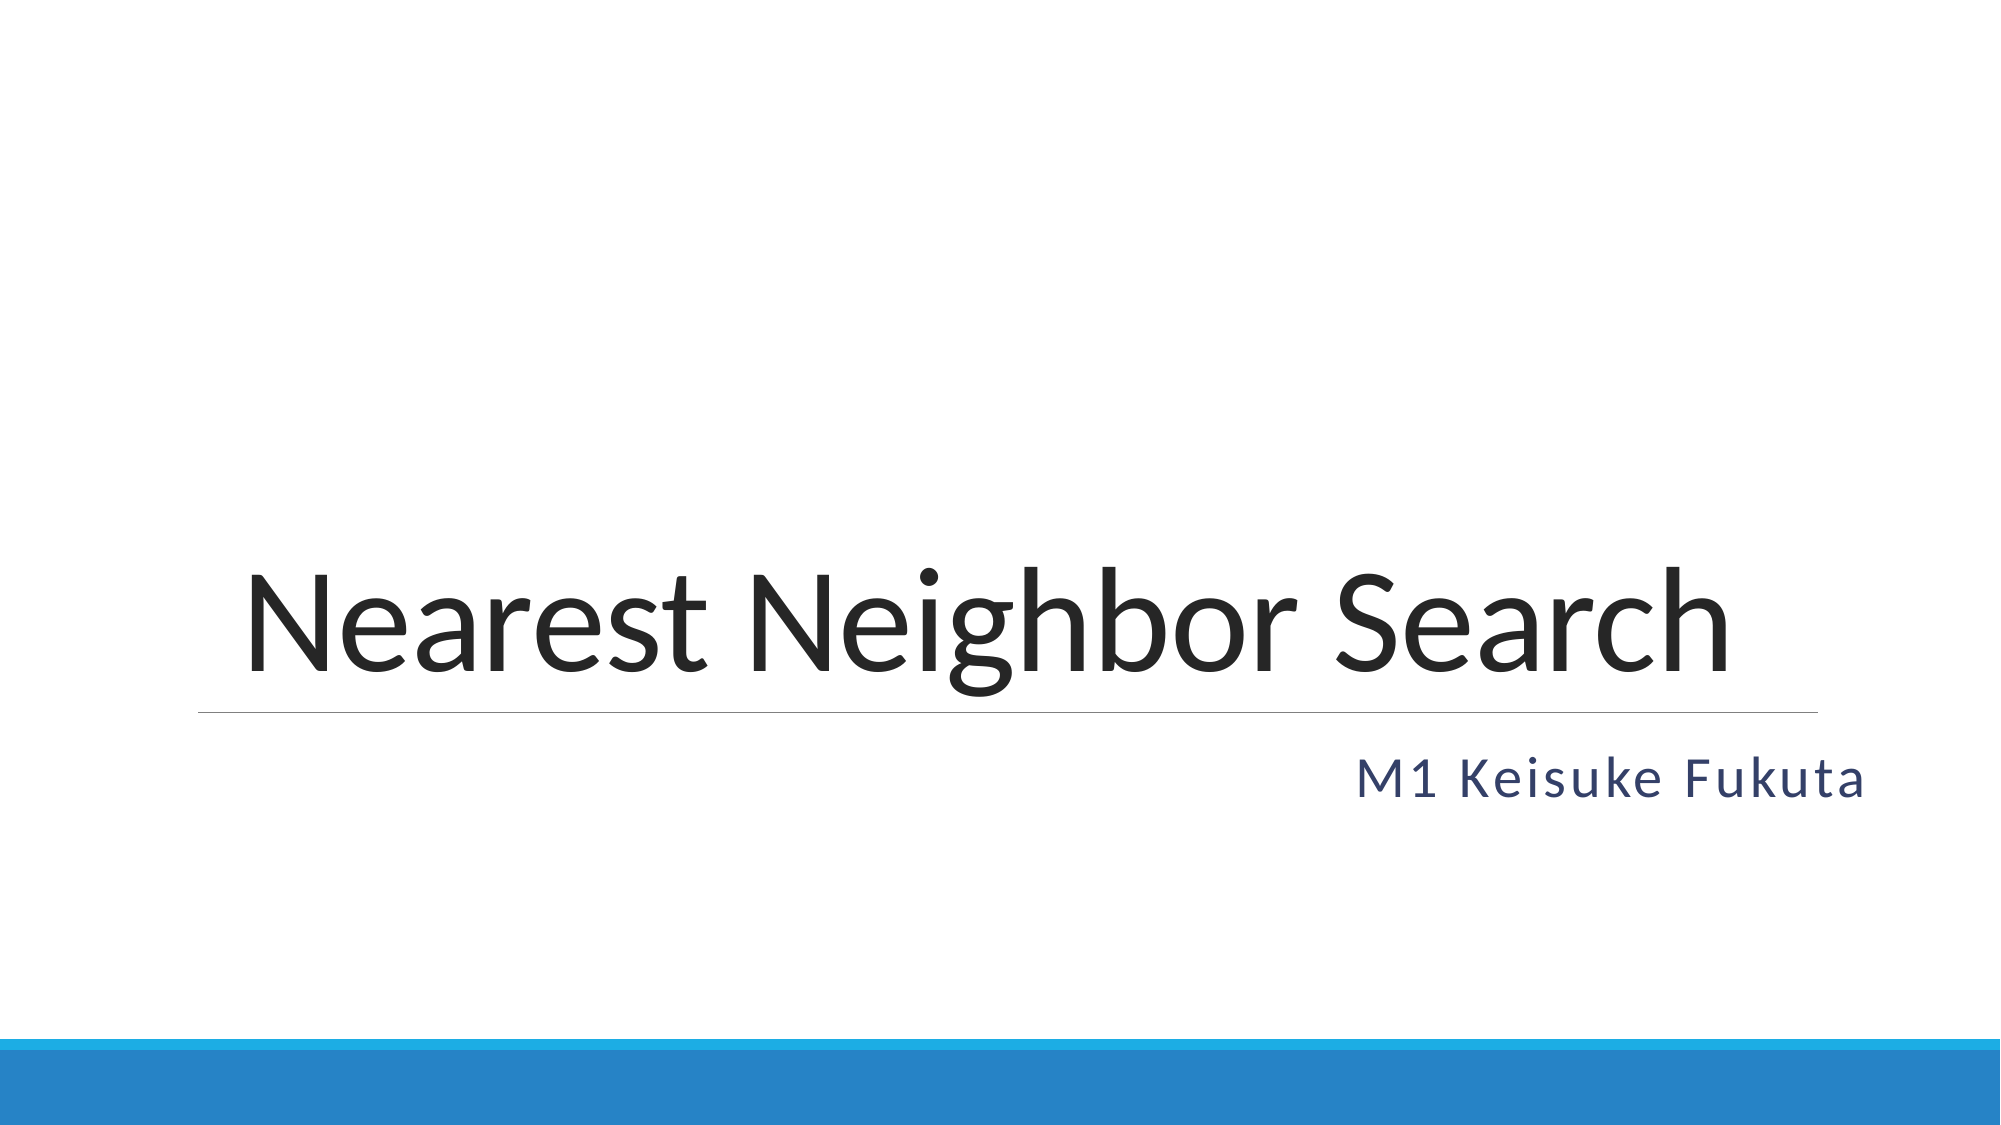

# Nearest Neighbor Search
M1 Keisuke Fukuta